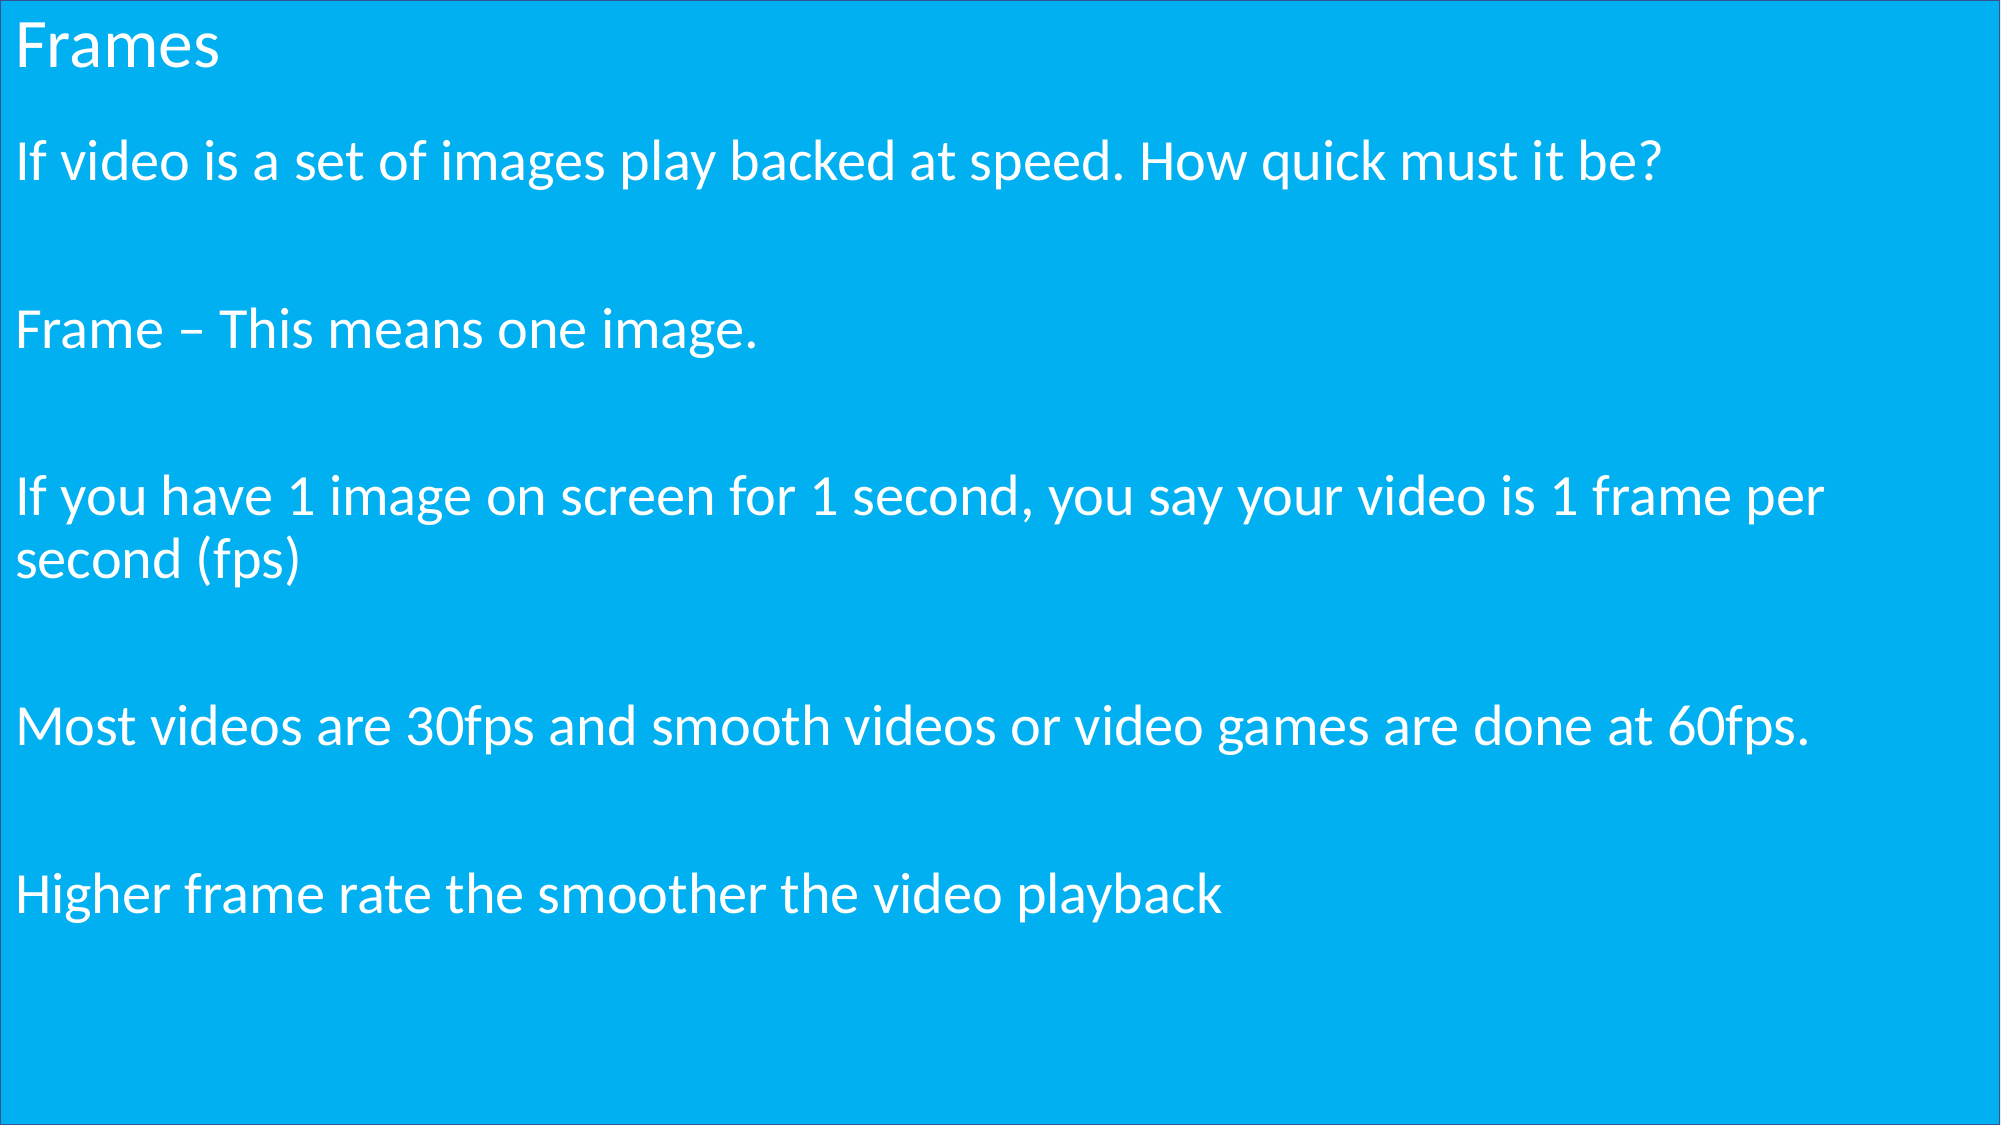

# Frames
If video is a set of images play backed at speed. How quick must it be?

Frame – This means one image.

If you have 1 image on screen for 1 second, you say your video is 1 frame per second (fps)

Most videos are 30fps and smooth videos or video games are done at 60fps.

Higher frame rate the smoother the video playback